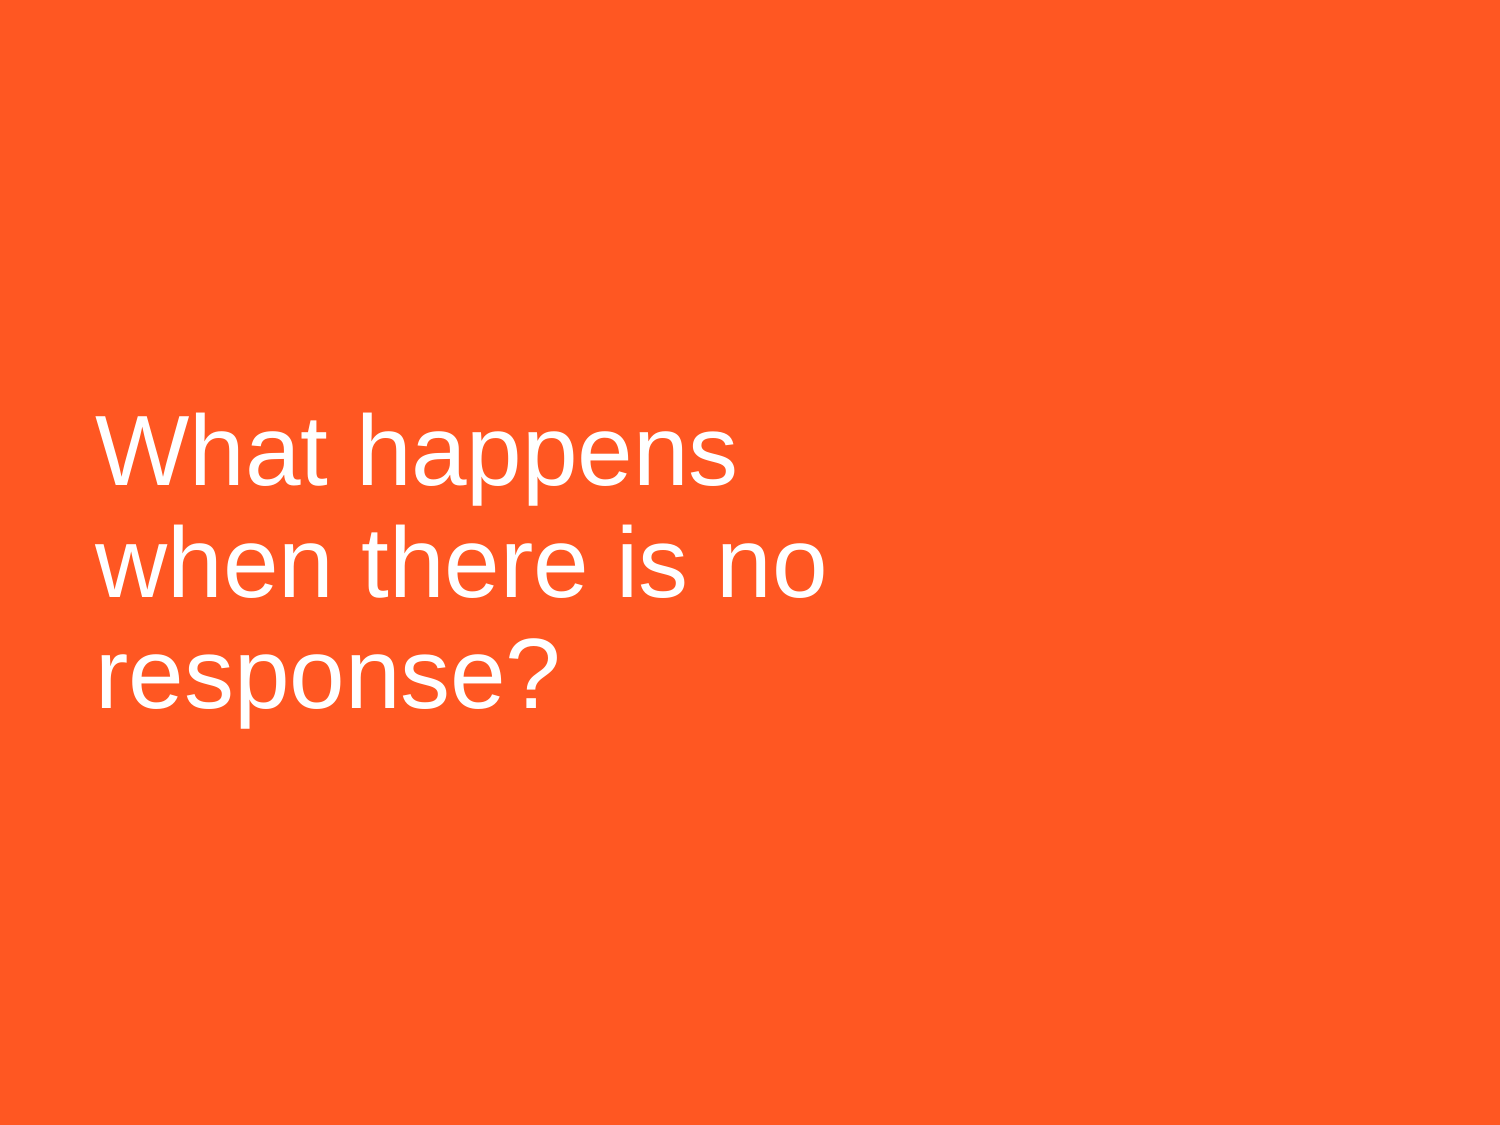

# What happens when there is no response?